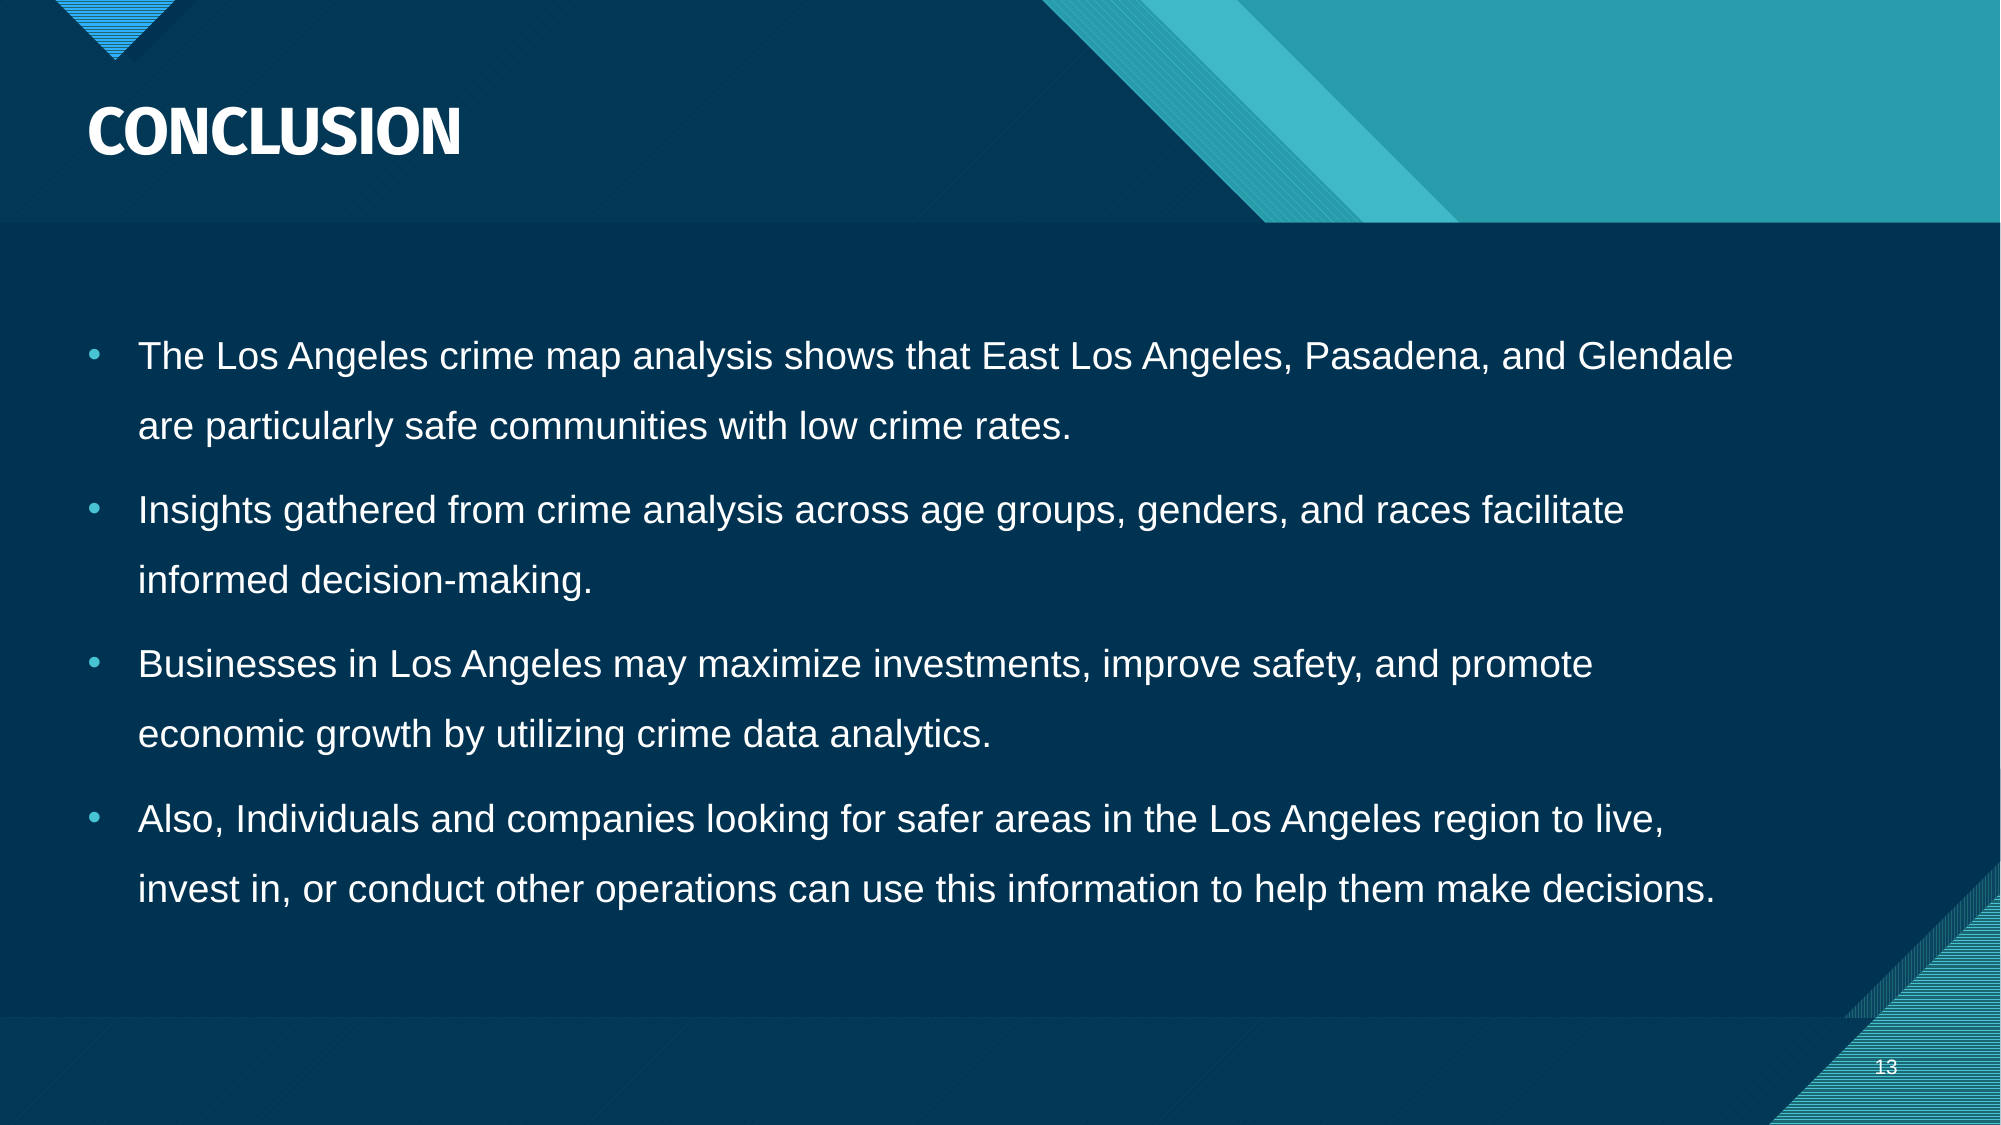

# CONCLUSION
The Los Angeles crime map analysis shows that East Los Angeles, Pasadena, and Glendale are particularly safe communities with low crime rates.
Insights gathered from crime analysis across age groups, genders, and races facilitate informed decision-making.
Businesses in Los Angeles may maximize investments, improve safety, and promote economic growth by utilizing crime data analytics.
Also, Individuals and companies looking for safer areas in the Los Angeles region to live, invest in, or conduct other operations can use this information to help them make decisions.

13